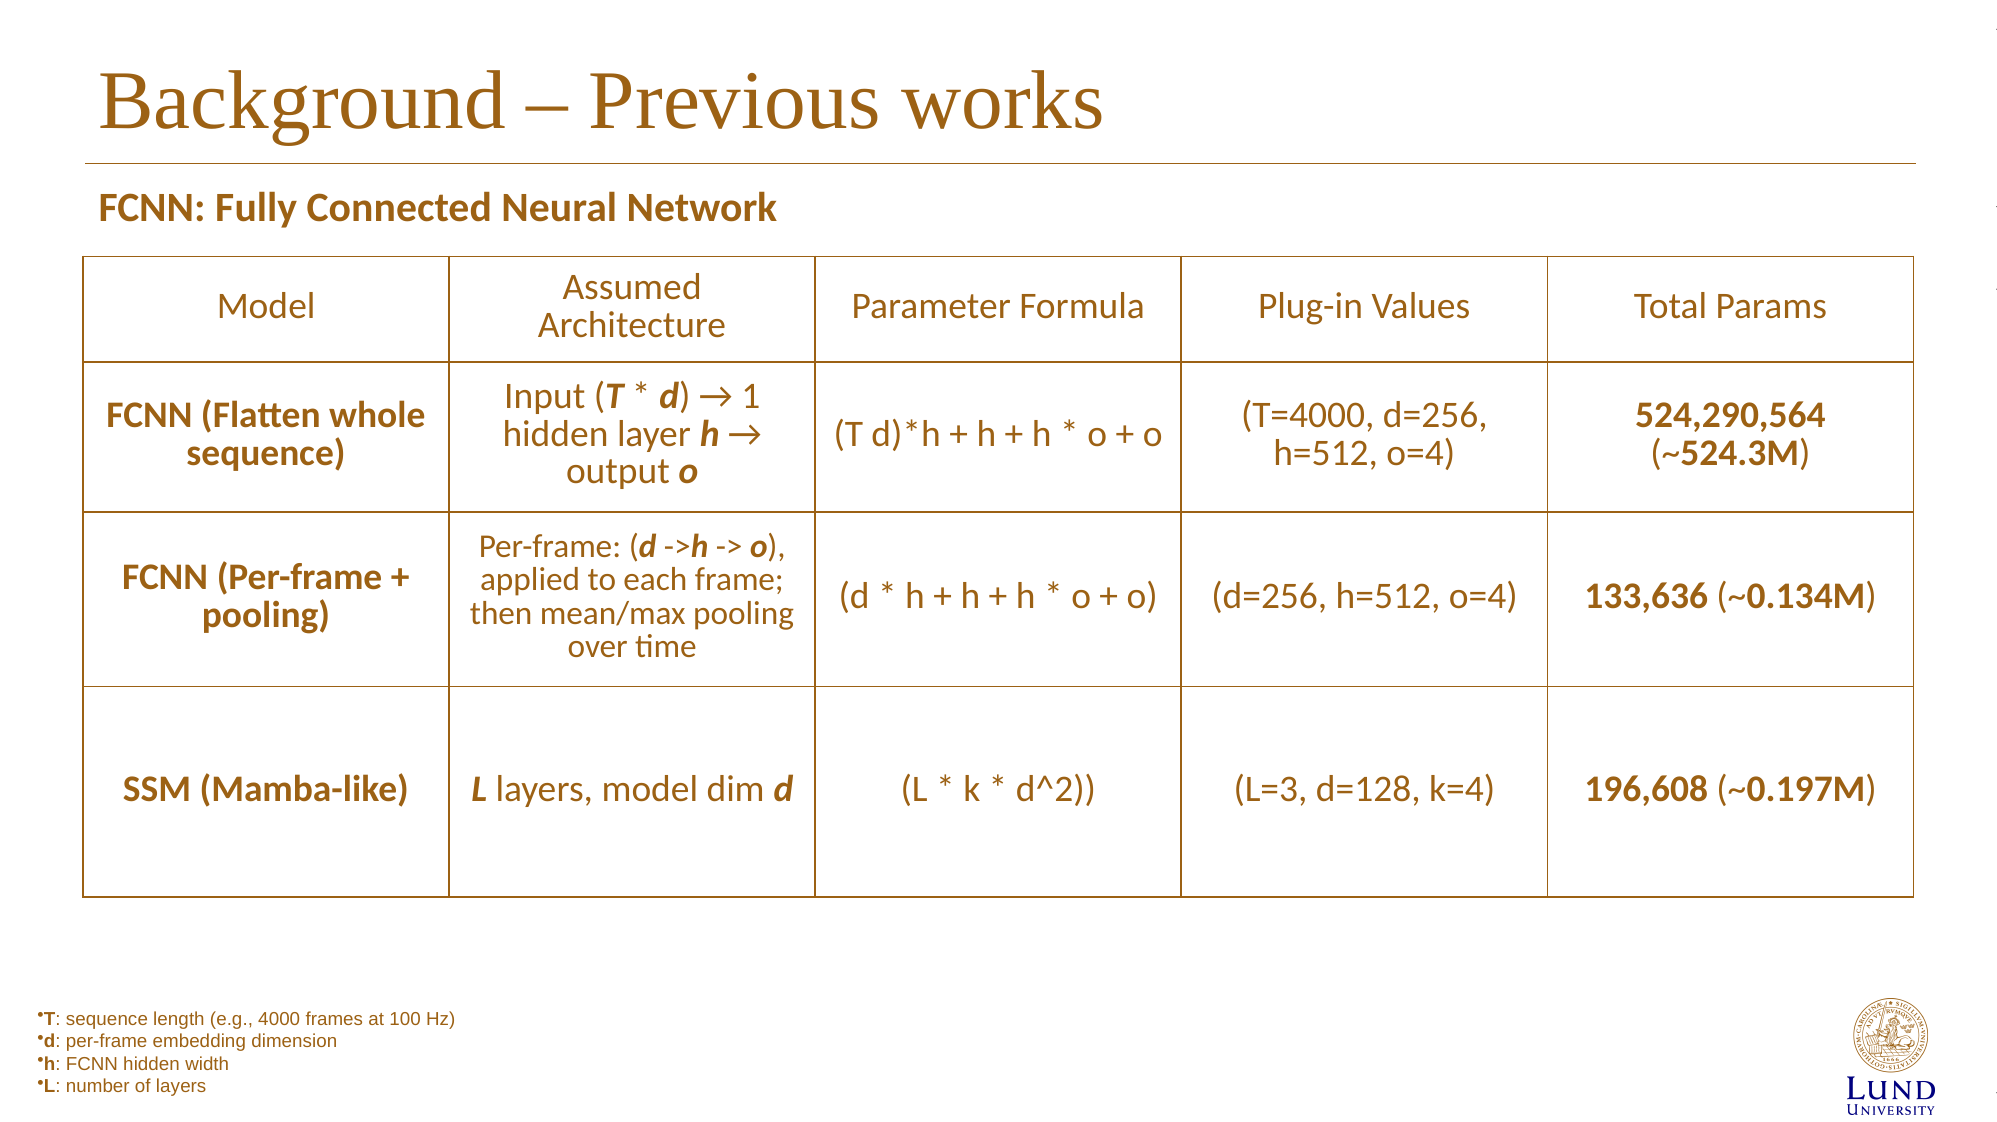

# Background – Previous works
FCNN: Fully Connected Neural Network
| Model | Assumed Architecture | Parameter Formula | Plug-in Values | Total Params |
| --- | --- | --- | --- | --- |
| FCNN (Flatten whole sequence) | Input (T \* d) → 1 hidden layer h → output o | (T d)\*h + h + h \* o + o | (T=4000, d=256, h=512, o=4) | 524,290,564 (~524.3M) |
| FCNN (Per-frame + pooling) | Per-frame: (d ->h -> o), applied to each frame; then mean/max pooling over time | (d \* h + h + h \* o + o) | (d=256, h=512, o=4) | 133,636 (~0.134M) |
| SSM (Mamba-like) | L layers, model dim d | (L \* k \* d^2)) | (L=3, d=128, k=4) | 196,608 (~0.197M) |
T: sequence length (e.g., 4000 frames at 100 Hz)
d: per-frame embedding dimension
h: FCNN hidden width
L: number of layers